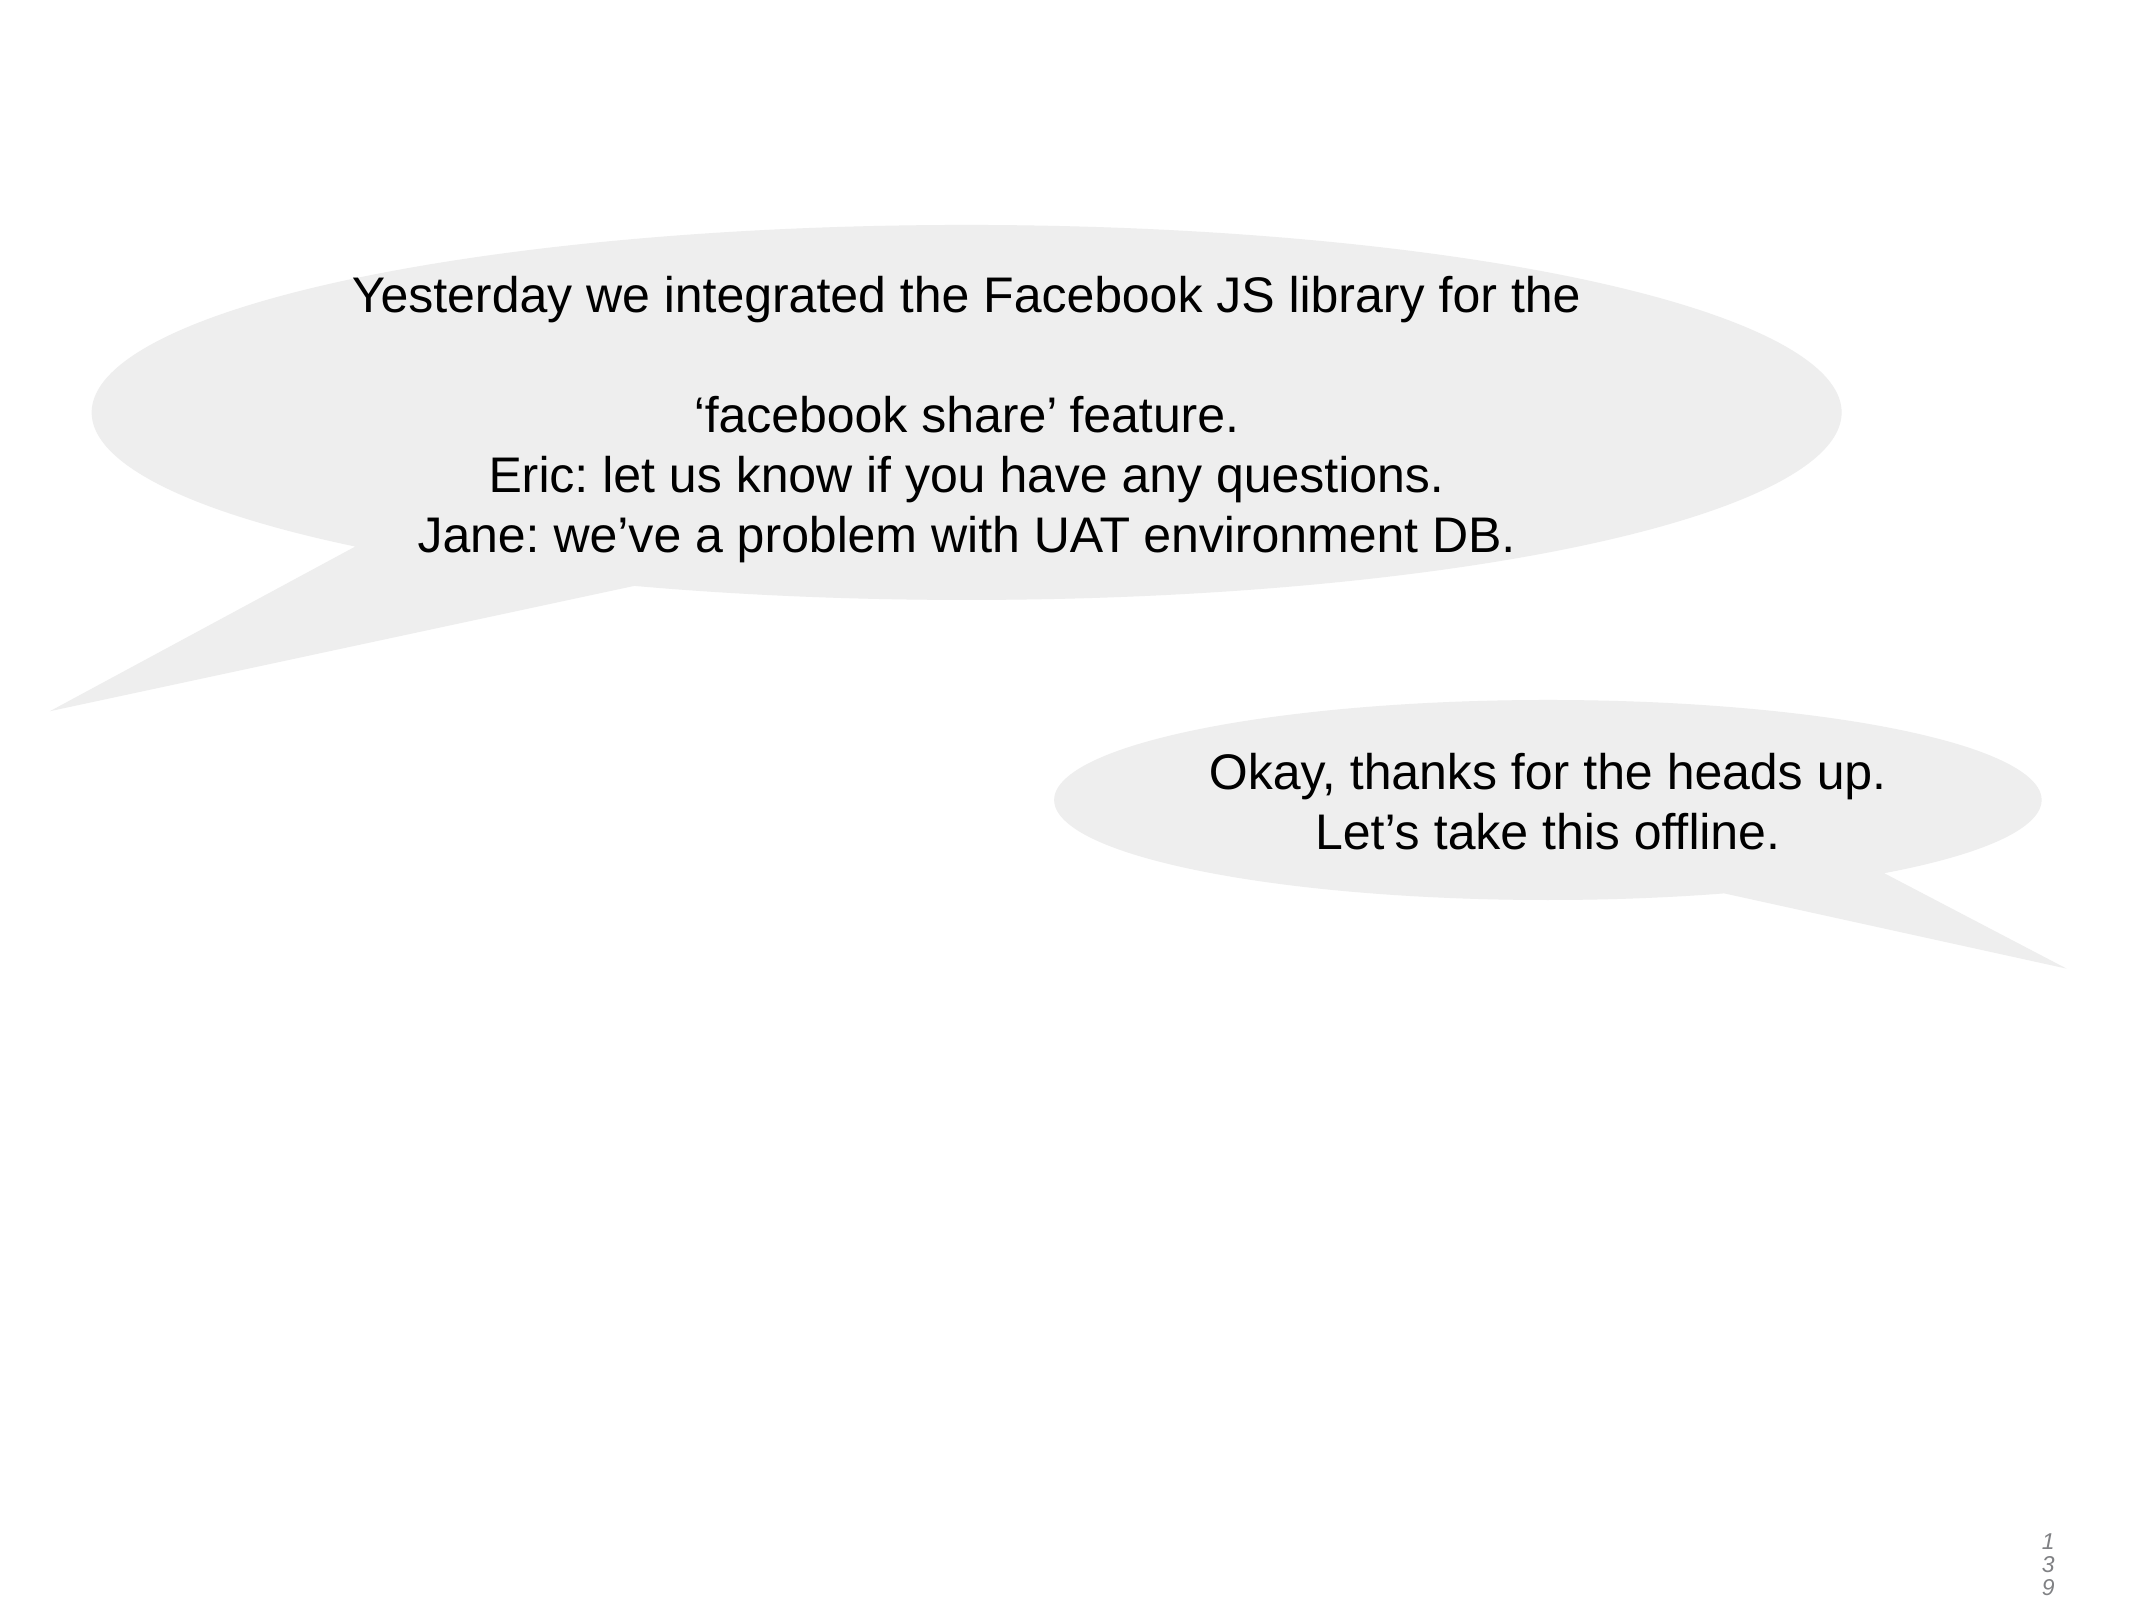

Yesterday we integrated the Facebook JS library for the
‘facebook share’ feature.
Eric: let us know if you have any questions.
Jane: we’ve a problem with UAT environment DB.
Okay, thanks for the heads up. Let’s take this offline.
139